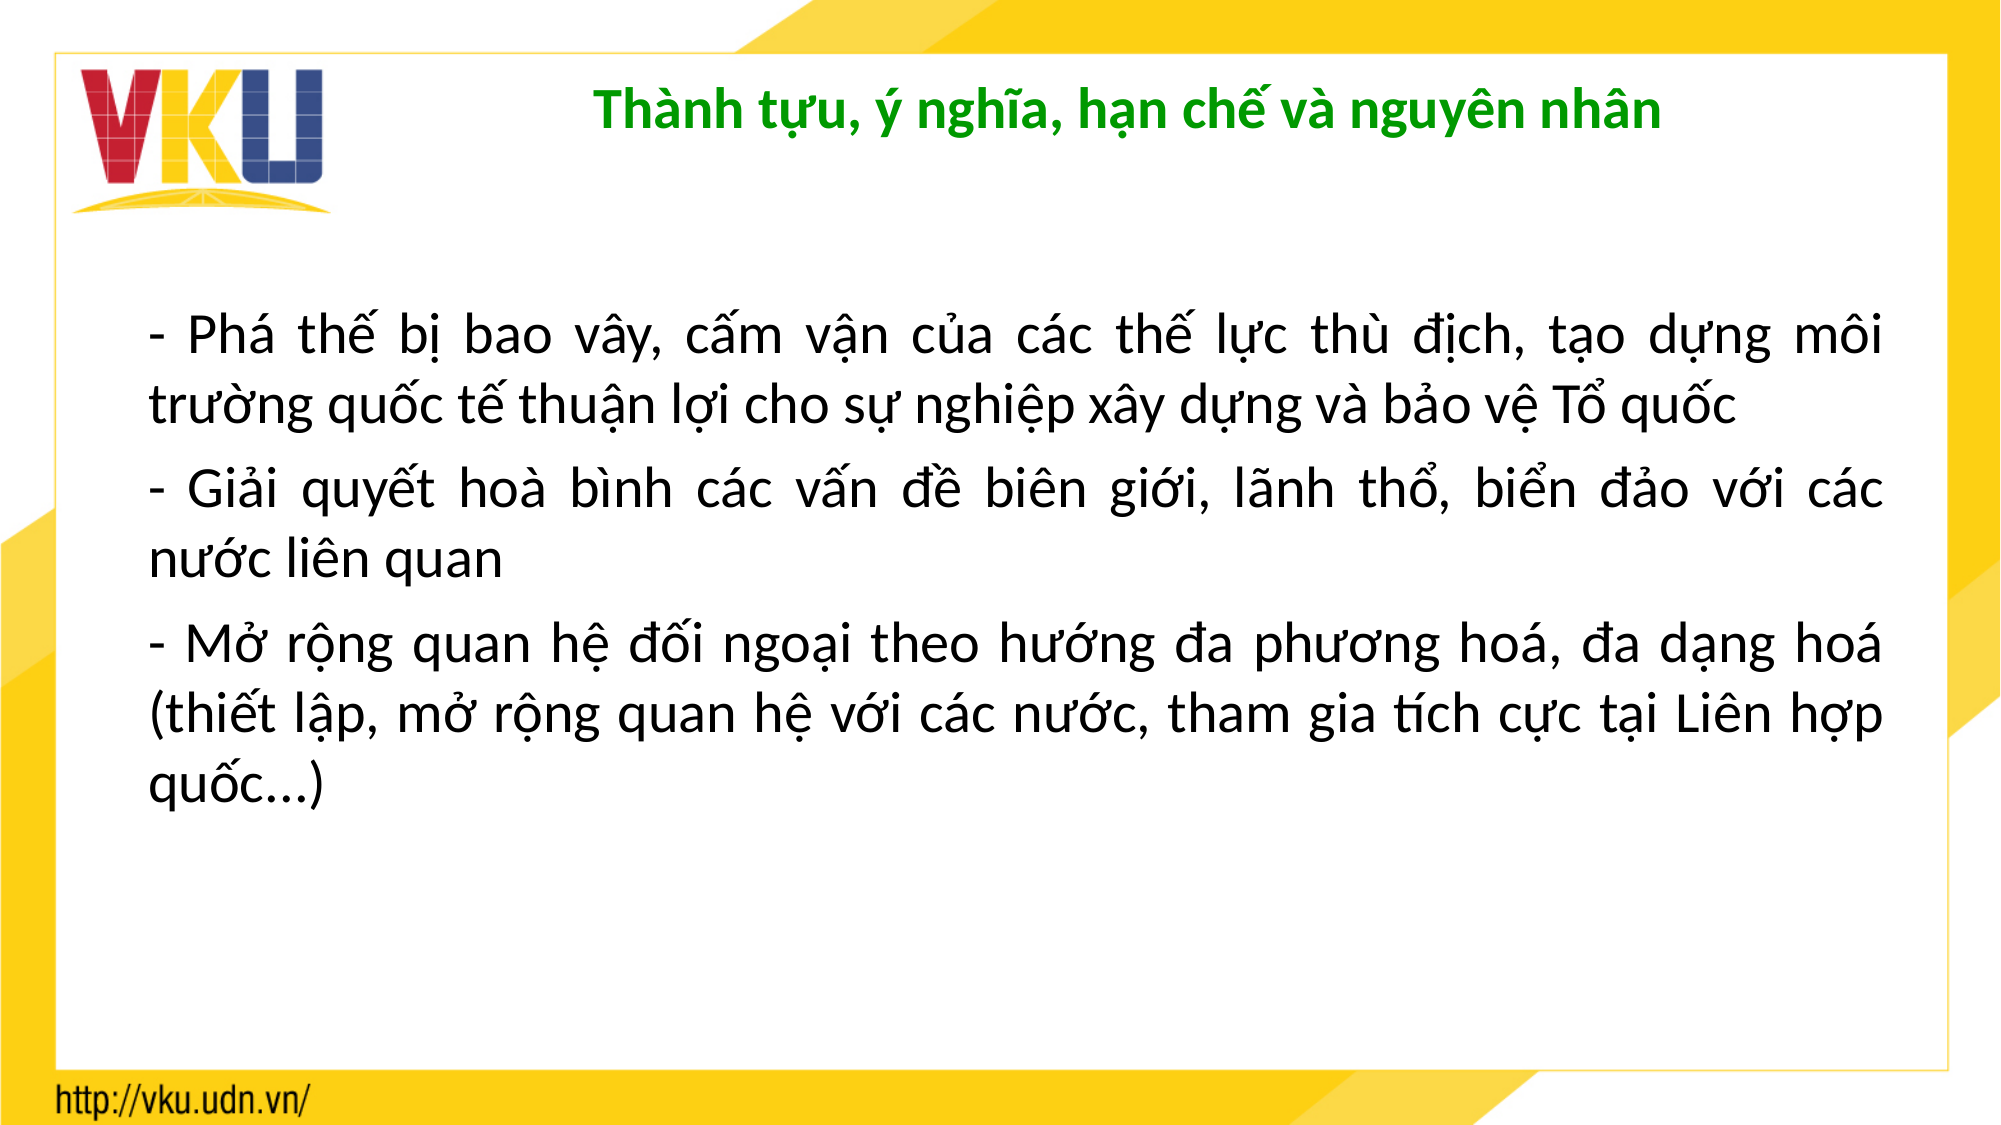

Thành tựu, ý nghĩa, hạn chế và nguyên nhân

- Phá thế bị bao vây, cấm vận của các thế lực thù địch, tạo dựng môi trường quốc tế thuận lợi cho sự nghiệp xây dựng và bảo vệ Tổ quốc
- Giải quyết hoà bình các vấn đề biên giới, lãnh thổ, biển đảo với các nước liên quan
- Mở rộng quan hệ đối ngoại theo hướng đa phương hoá, đa dạng hoá (thiết lập, mở rộng quan hệ với các nước, tham gia tích cực tại Liên hợp quốc...)